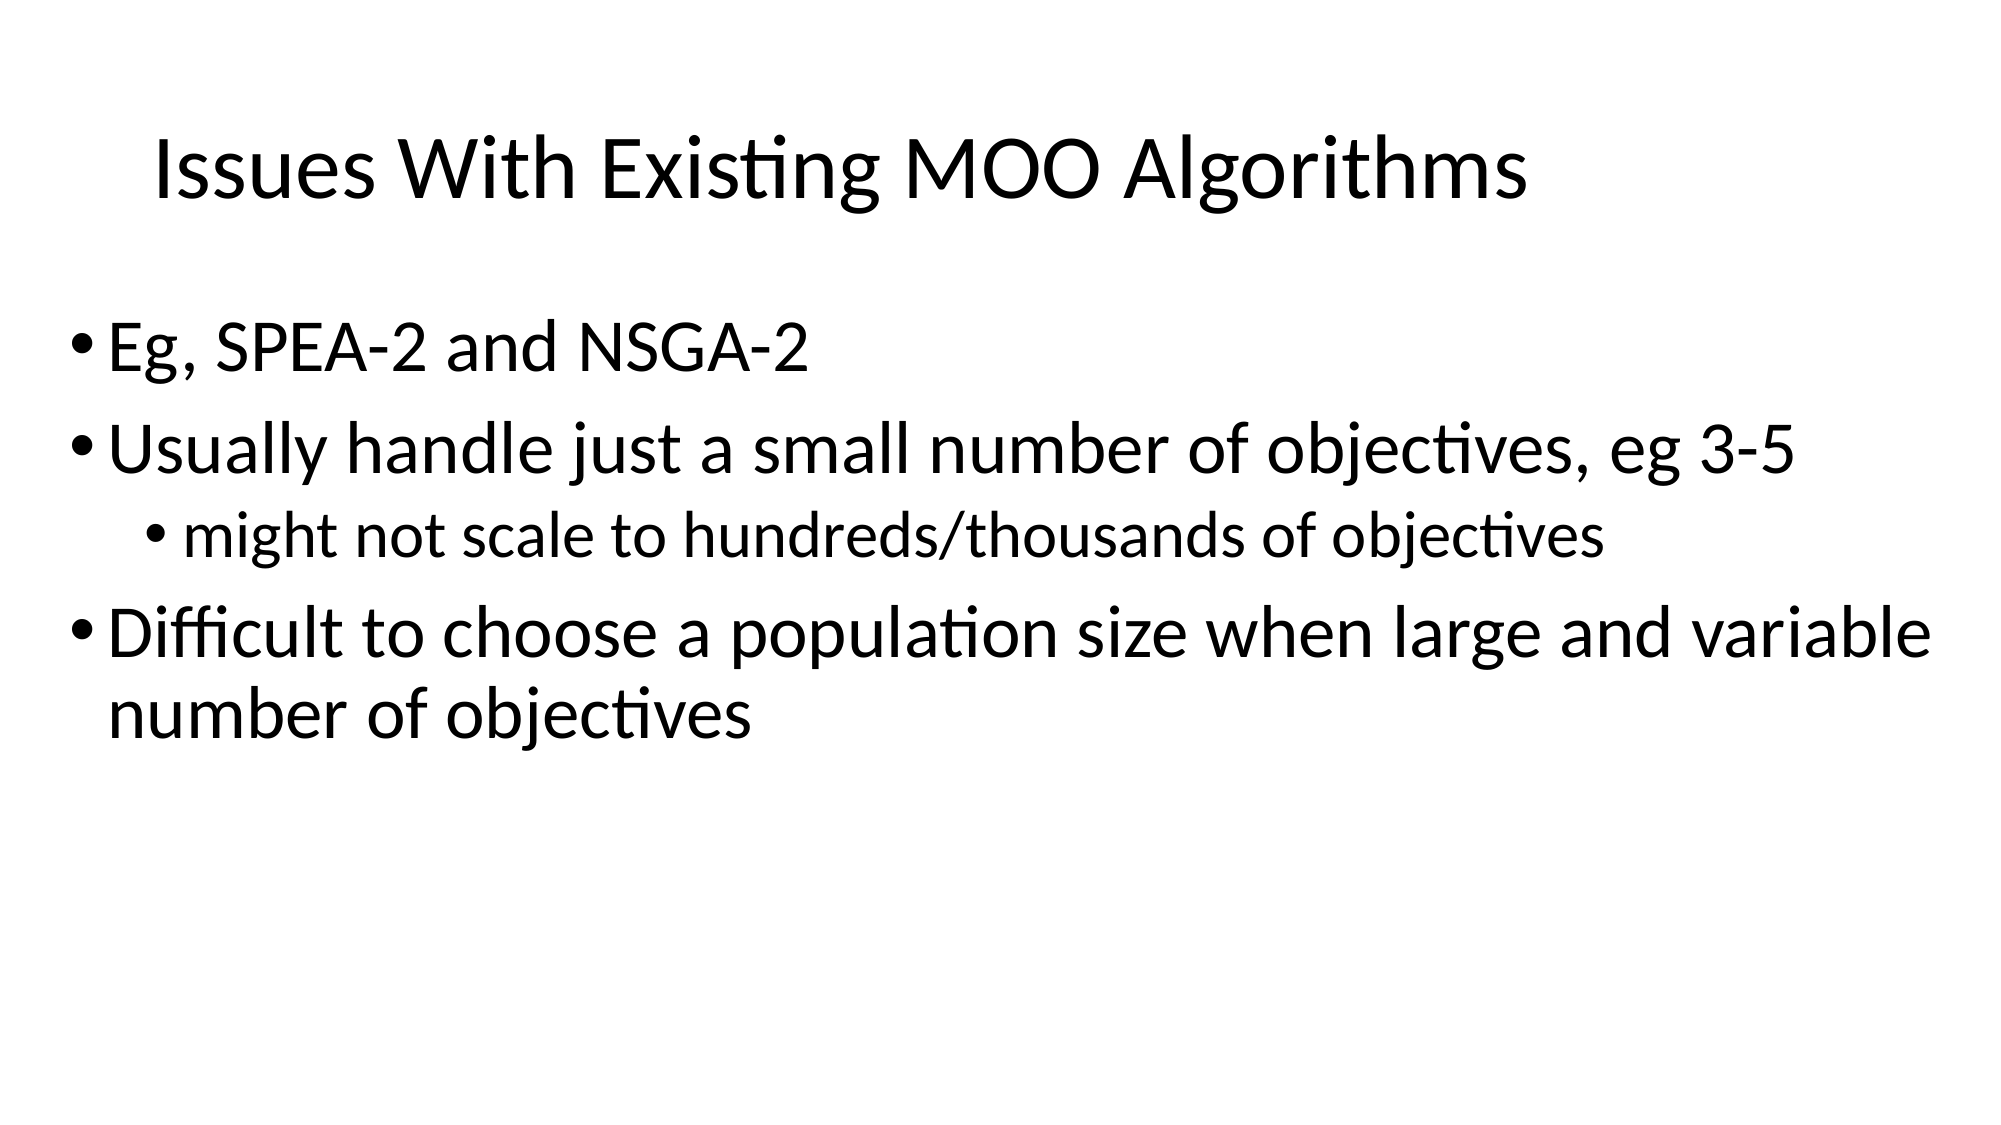

# Issues With Existing MOO Algorithms
Eg, SPEA-2 and NSGA-2
Usually handle just a small number of objectives, eg 3-5
might not scale to hundreds/thousands of objectives
Difficult to choose a population size when large and variable number of objectives